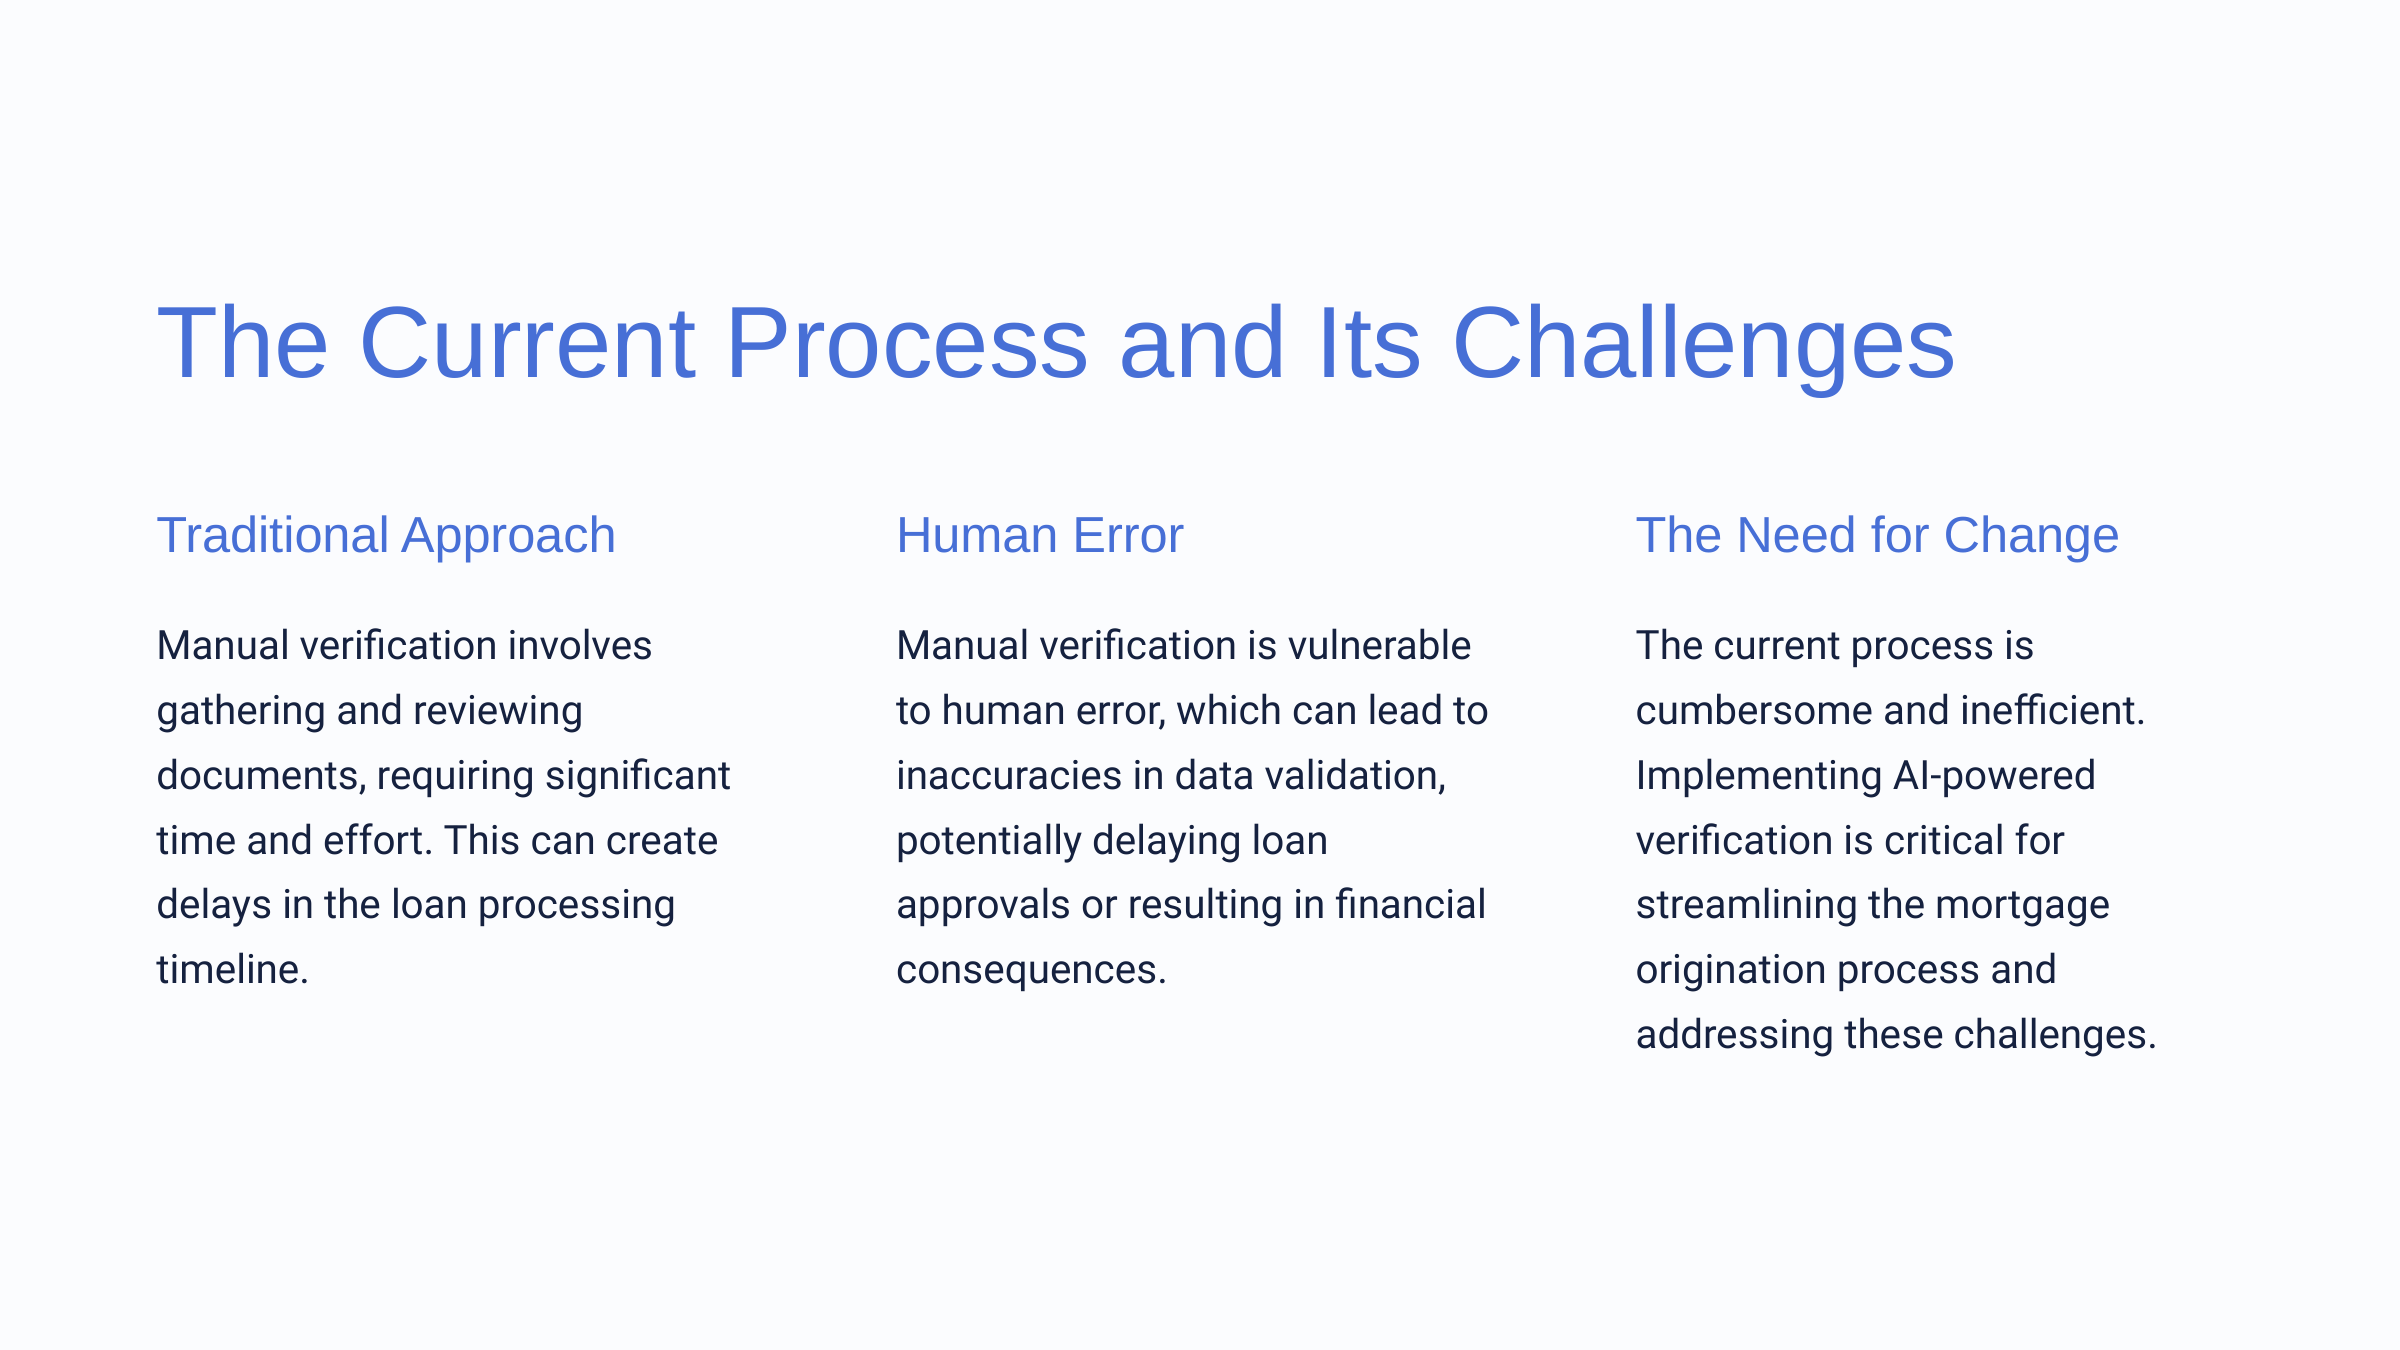

The Current Process and Its Challenges
Traditional Approach
Human Error
The Need for Change
Manual verification involves gathering and reviewing documents, requiring significant time and effort. This can create delays in the loan processing timeline.
Manual verification is vulnerable to human error, which can lead to inaccuracies in data validation, potentially delaying loan approvals or resulting in financial consequences.
The current process is cumbersome and inefficient. Implementing AI-powered verification is critical for streamlining the mortgage origination process and addressing these challenges.